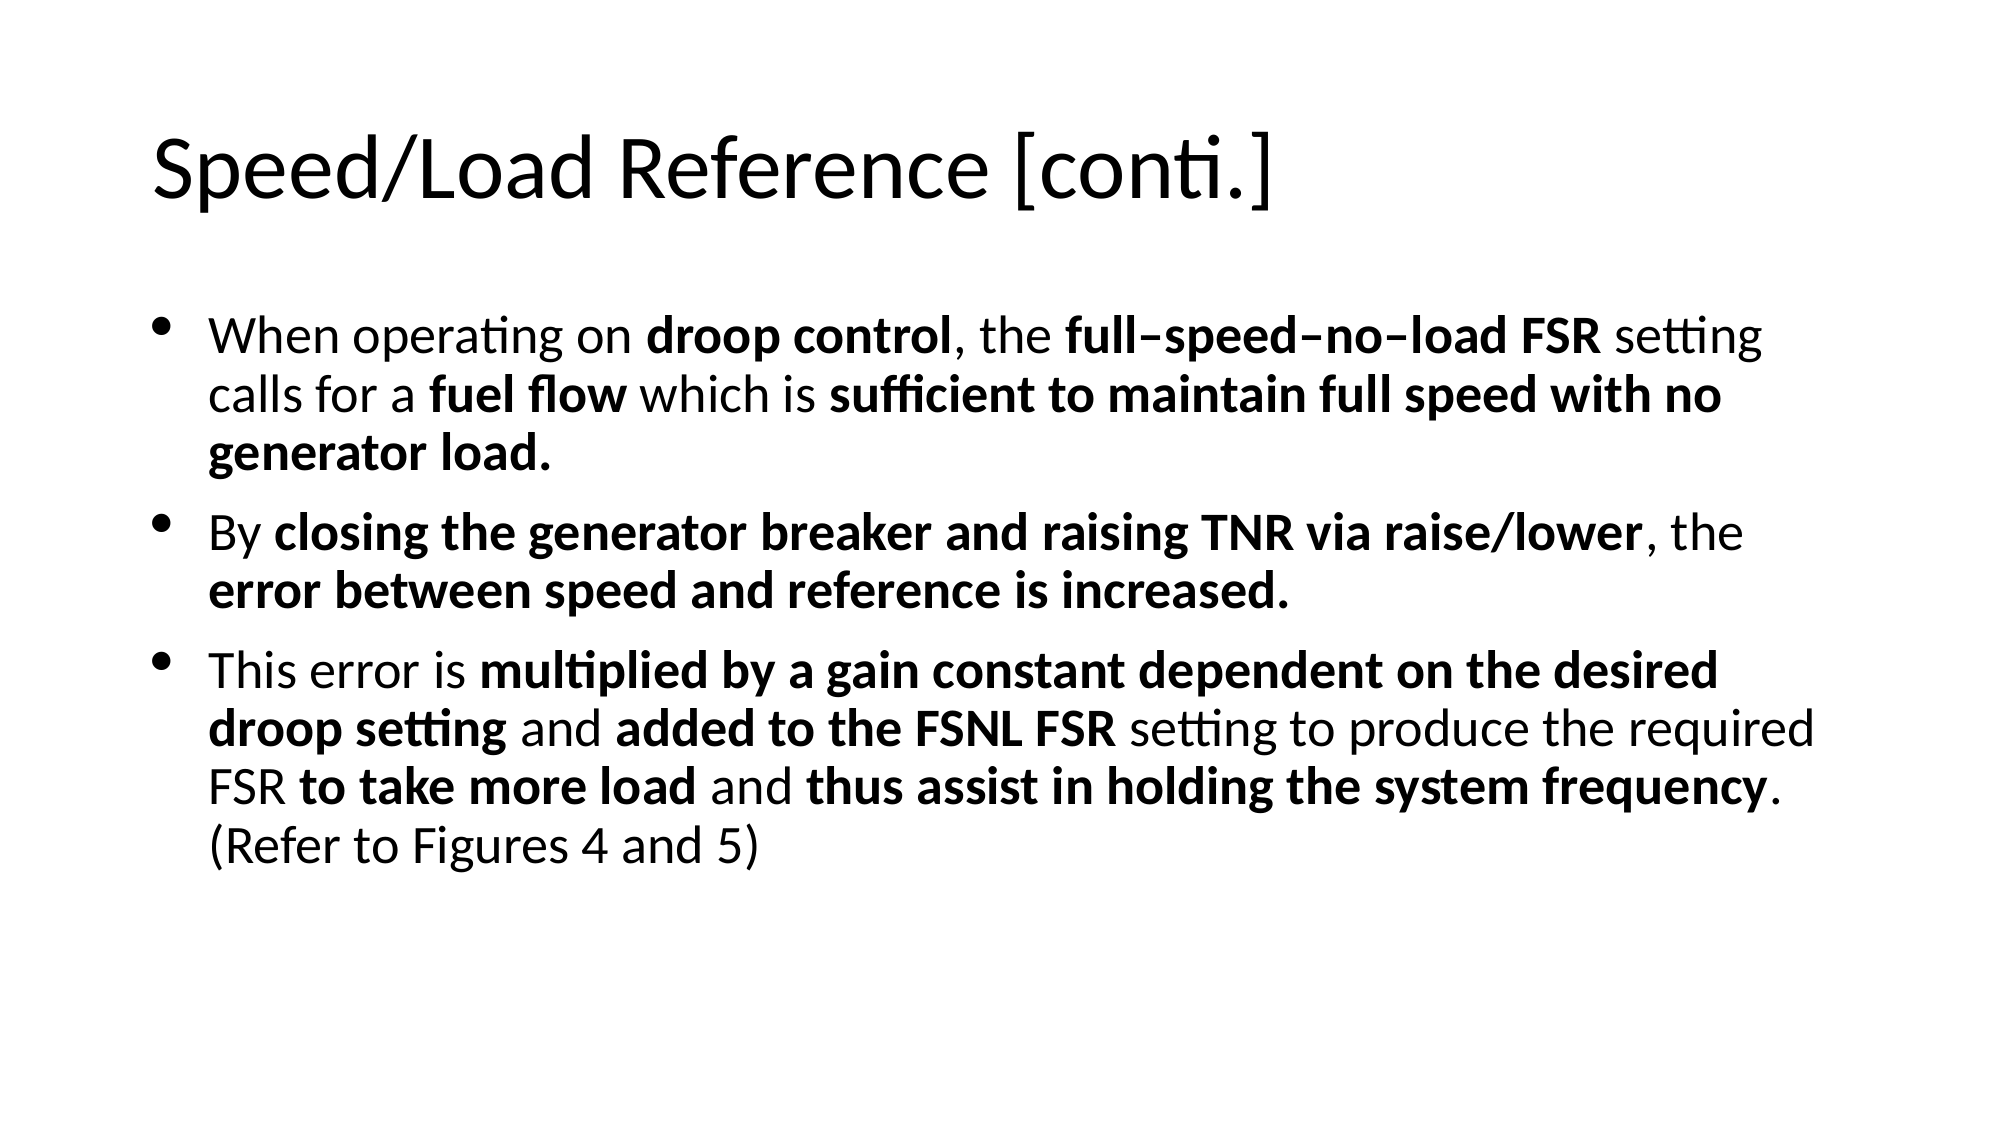

# Speed/Load Reference [conti.]
When operating on droop control, the full–speed–no–load FSR setting calls for a fuel flow which is sufficient to maintain full speed with no generator load.
By closing the generator breaker and raising TNR via raise/lower, the error between speed and reference is increased.
This error is multiplied by a gain constant dependent on the desired droop setting and added to the FSNL FSR setting to produce the required FSR to take more load and thus assist in holding the system frequency. (Refer to Figures 4 and 5)